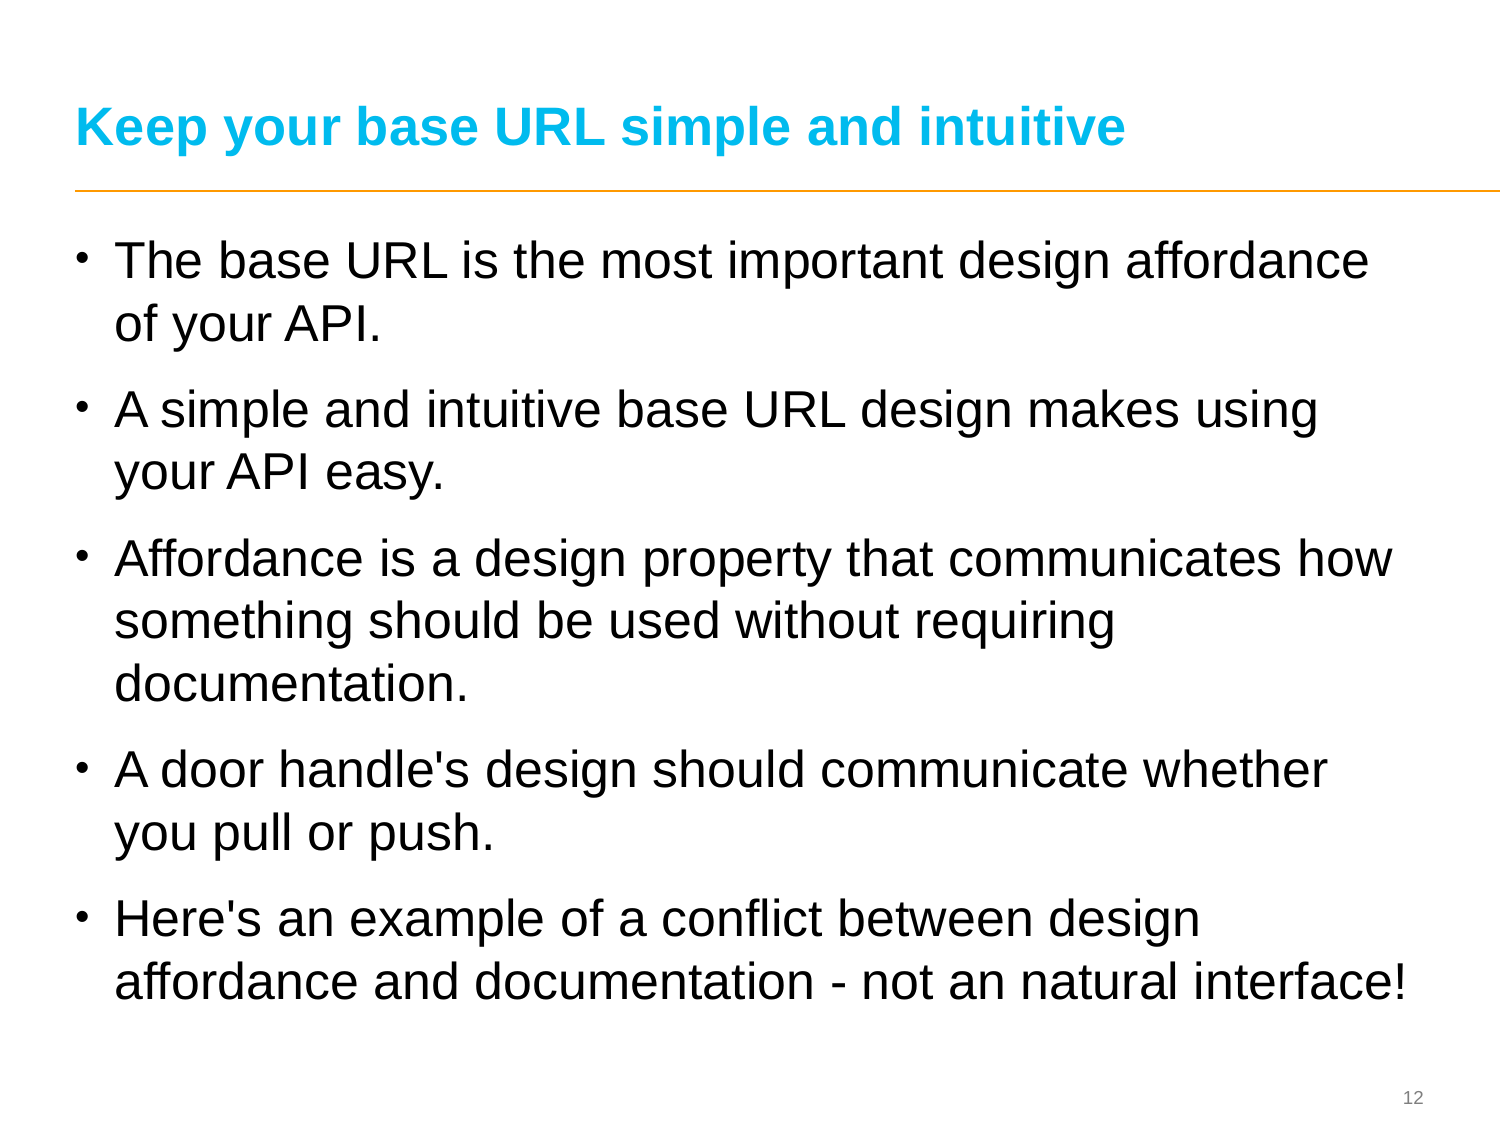

# Keep your base URL simple and intuitive
The base URL is the most important design affordance of your API.
A simple and intuitive base URL design makes using your API easy.
Affordance is a design property that communicates how something should be used without requiring documentation.
A door handle's design should communicate whether you pull or push.
Here's an example of a conflict between design affordance and documentation - not an natural interface!